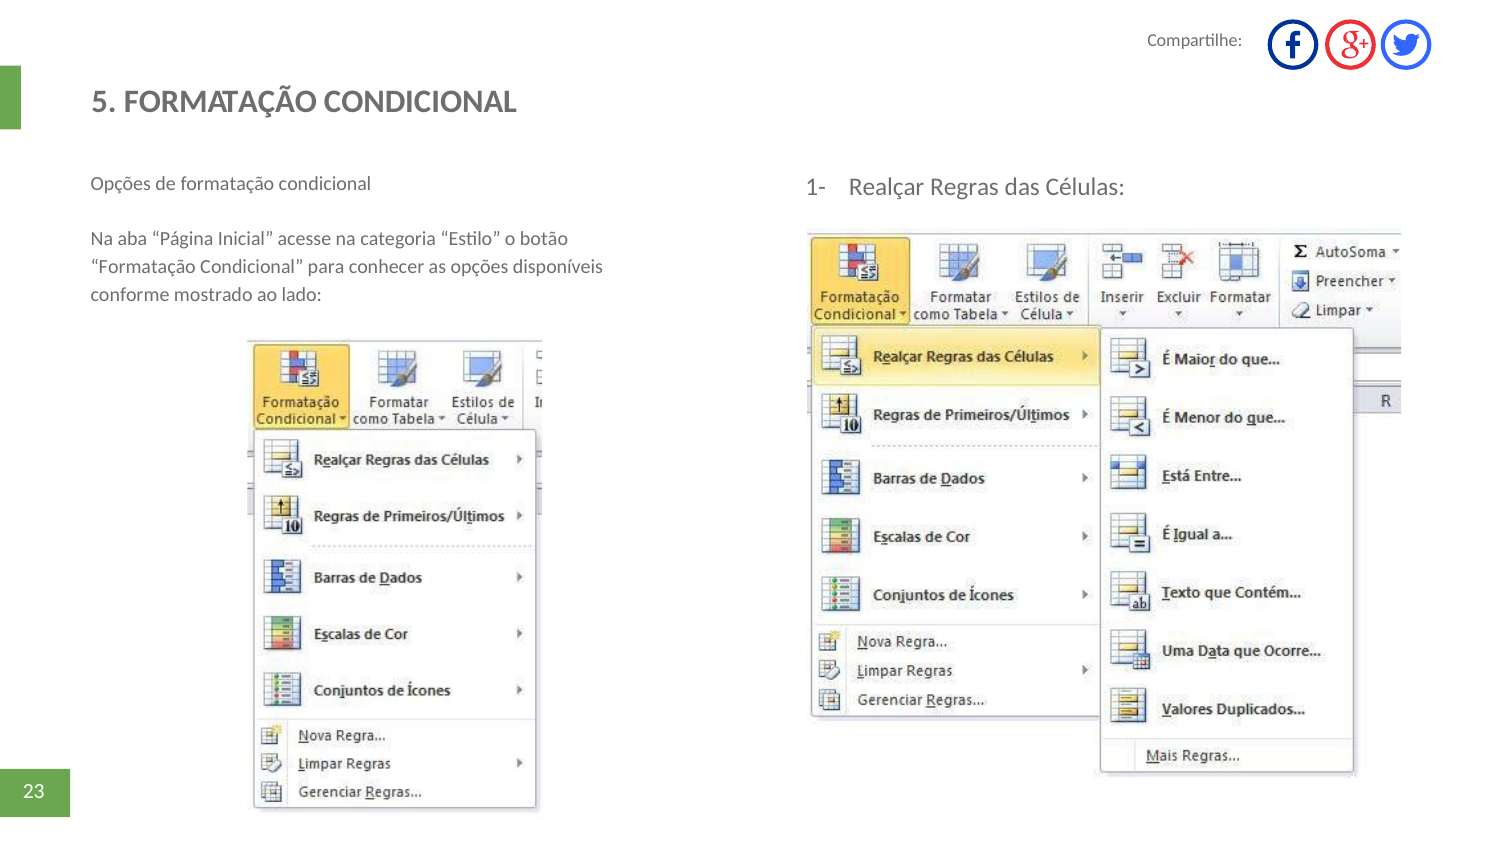

Compartilhe:

5. FORMATAÇÃO CONDICIONAL
1-    Realçar Regras das Células:
Opções de formatação condicional
Na aba “Página Inicial” acesse na categoria “Estilo” o botão
“Formatação Condicional” para conhecer as opções disponíveis
conforme mostrado ao lado:

23